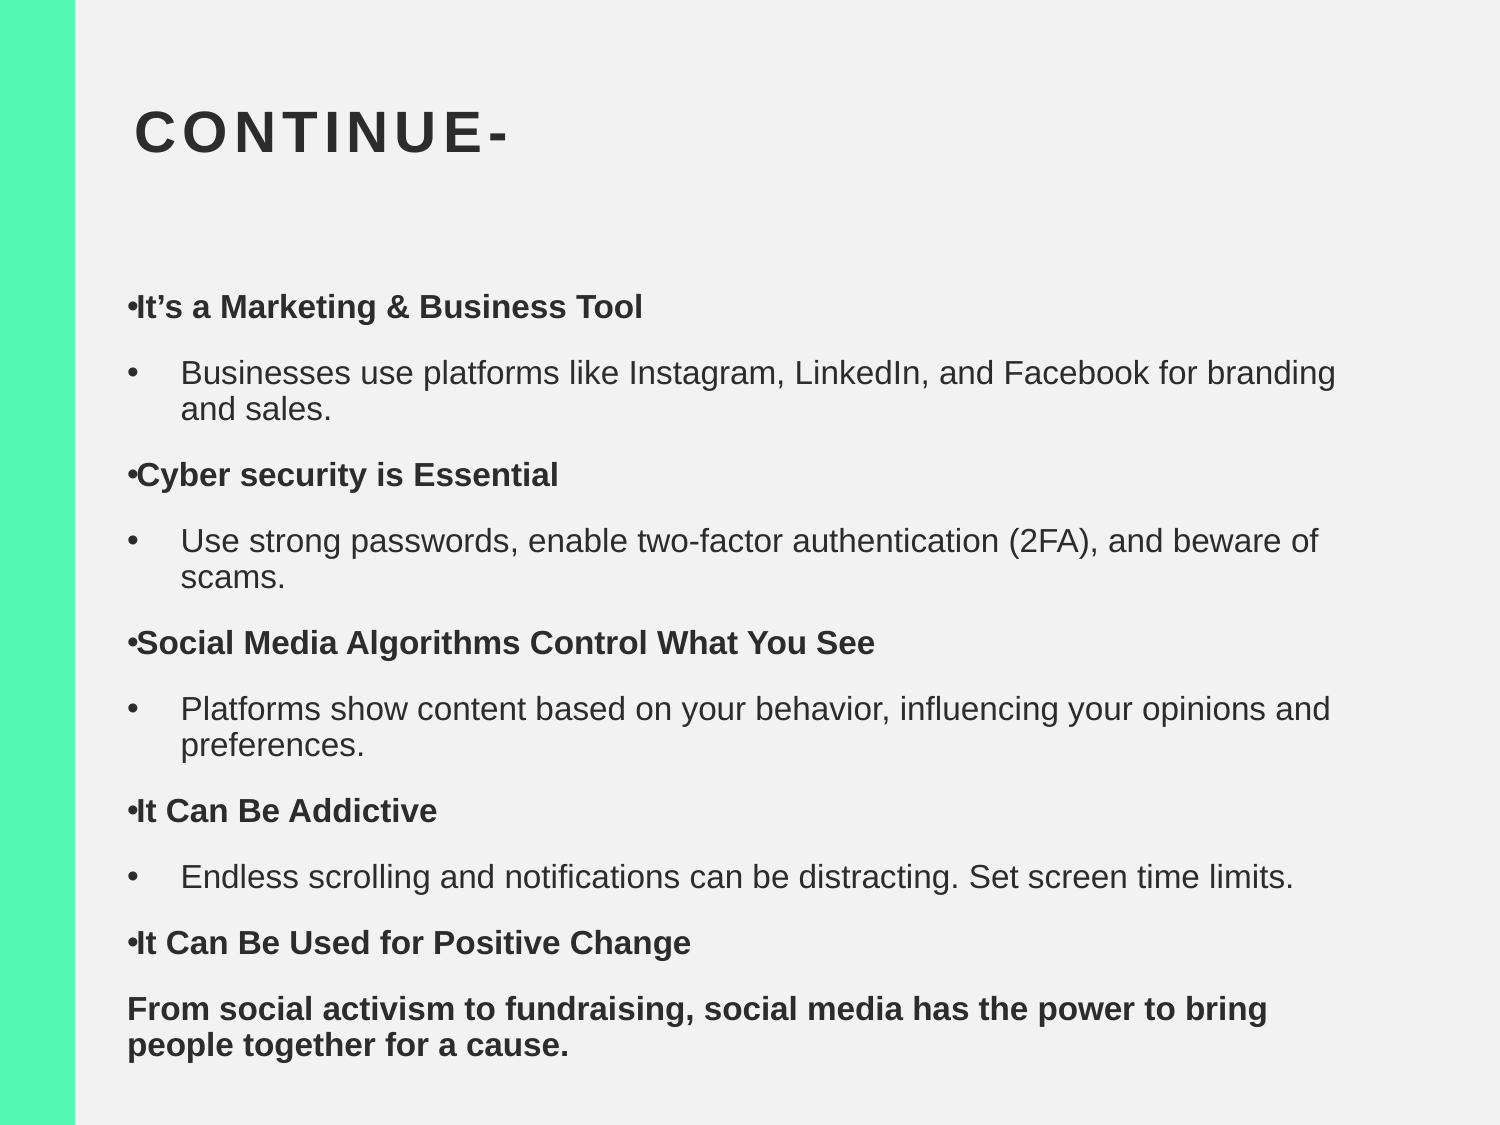

# CONTINUE-
It’s a Marketing & Business Tool
Businesses use platforms like Instagram, LinkedIn, and Facebook for branding and sales.
Cyber security is Essential
Use strong passwords, enable two-factor authentication (2FA), and beware of scams.
Social Media Algorithms Control What You See
Platforms show content based on your behavior, influencing your opinions and preferences.
It Can Be Addictive
Endless scrolling and notifications can be distracting. Set screen time limits.
It Can Be Used for Positive Change
From social activism to fundraising, social media has the power to bring people together for a cause.